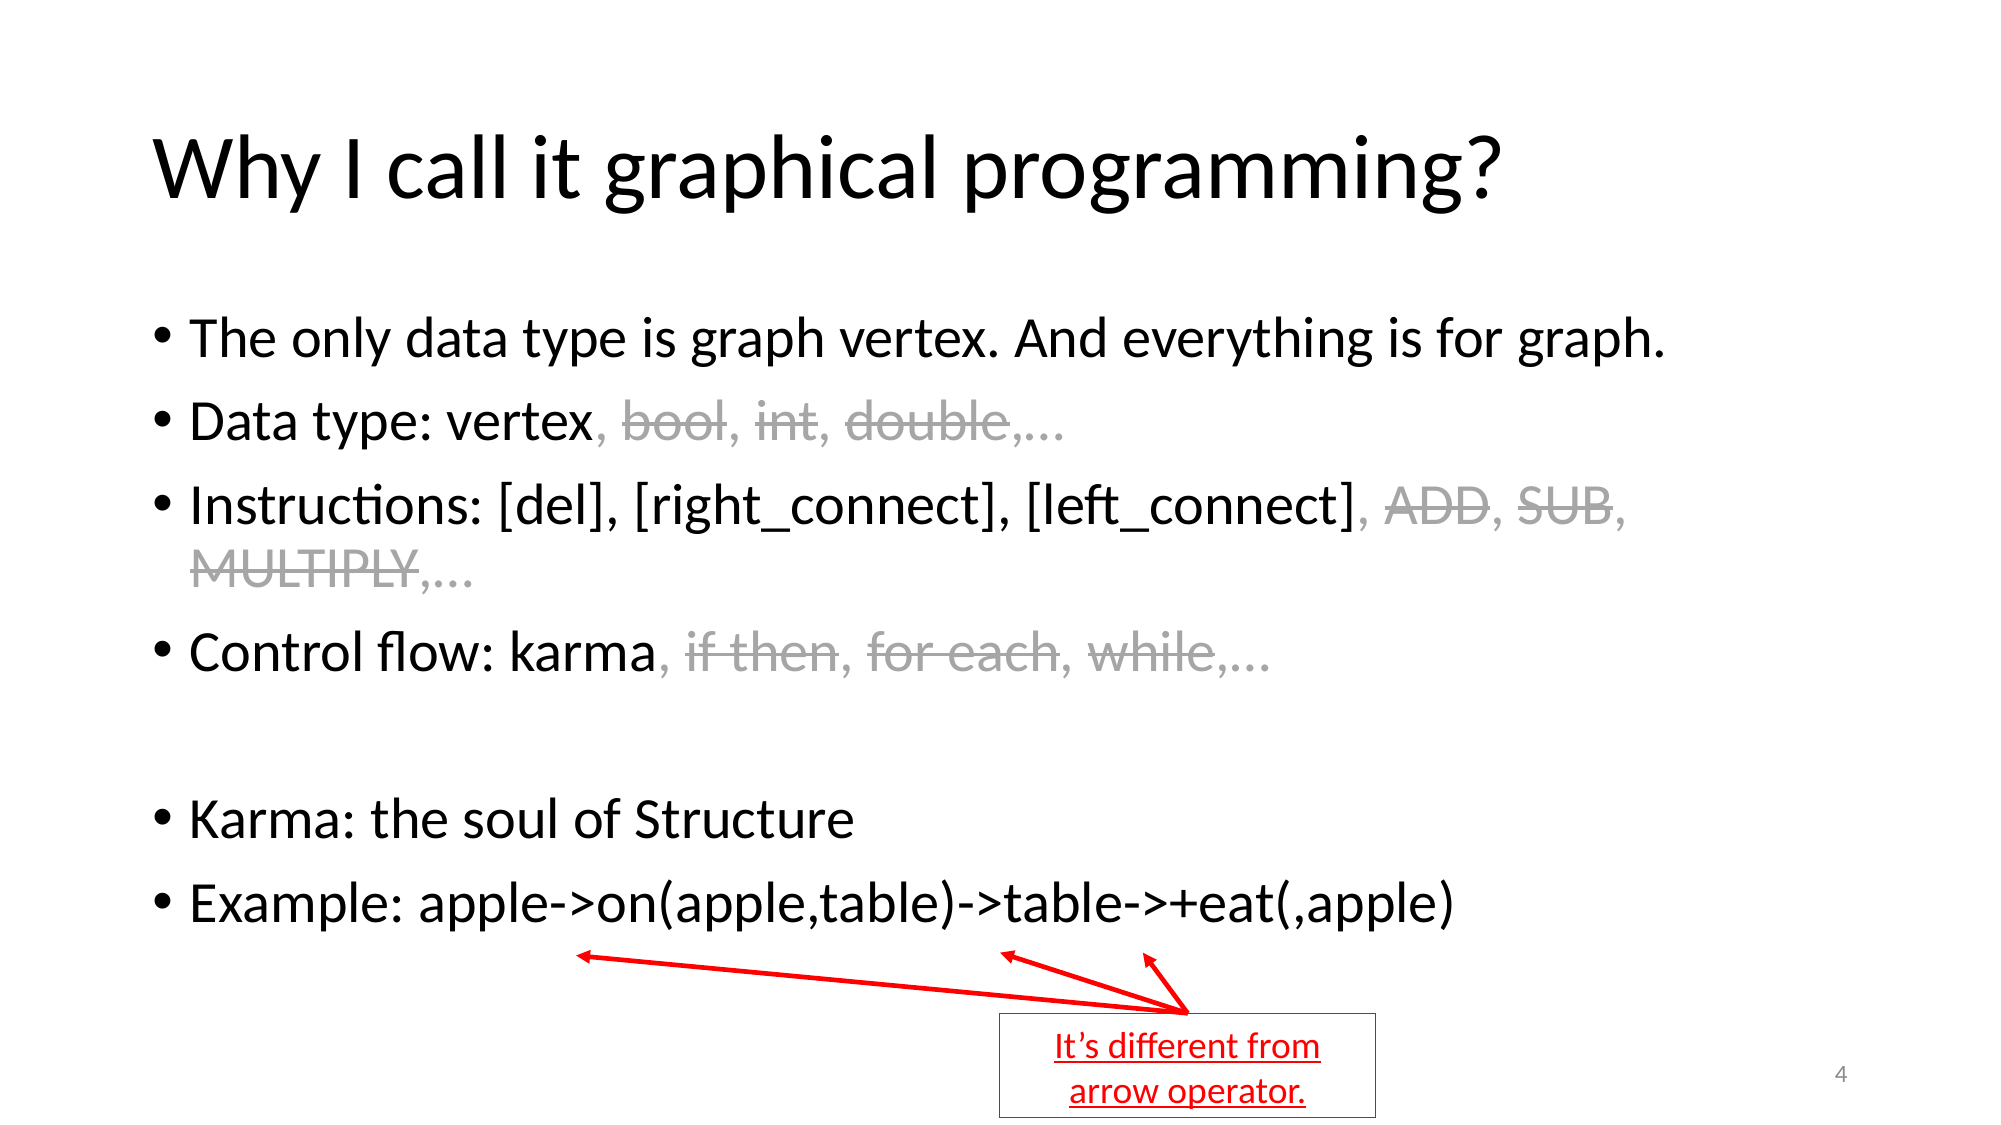

# Why I call it graphical programming?
The only data type is graph vertex. And everything is for graph.
Data type: vertex, bool, int, double,…
Instructions: [del], [right_connect], [left_connect], ADD, SUB, MULTIPLY,…
Control flow: karma, if then, for each, while,…

Karma: the soul of Structure
Example: apple->on(apple,table)->table->+eat(,apple)
It’s different from arrow operator.
4